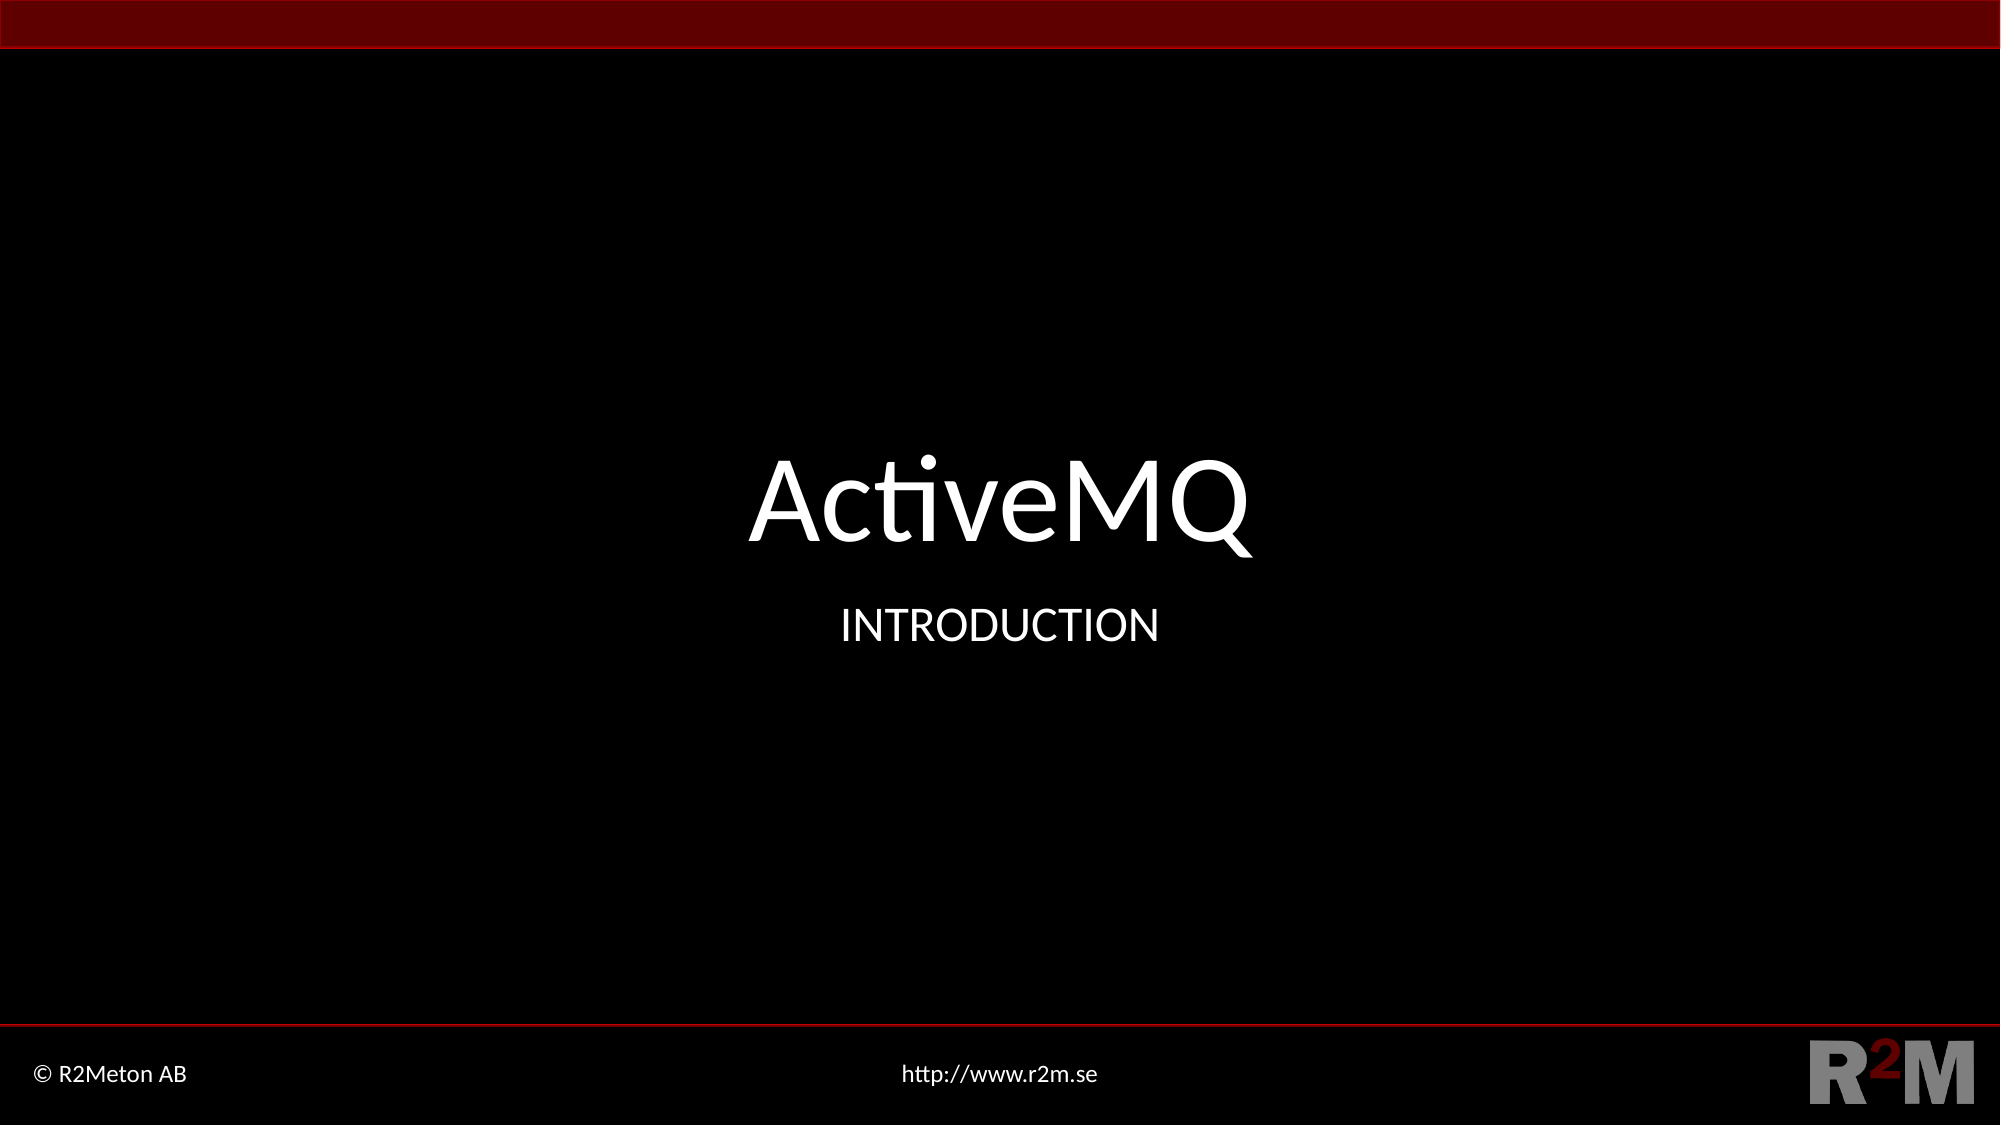

# ActiveMQ
INTRODUCTION
© R2Meton AB
http://www.r2m.se